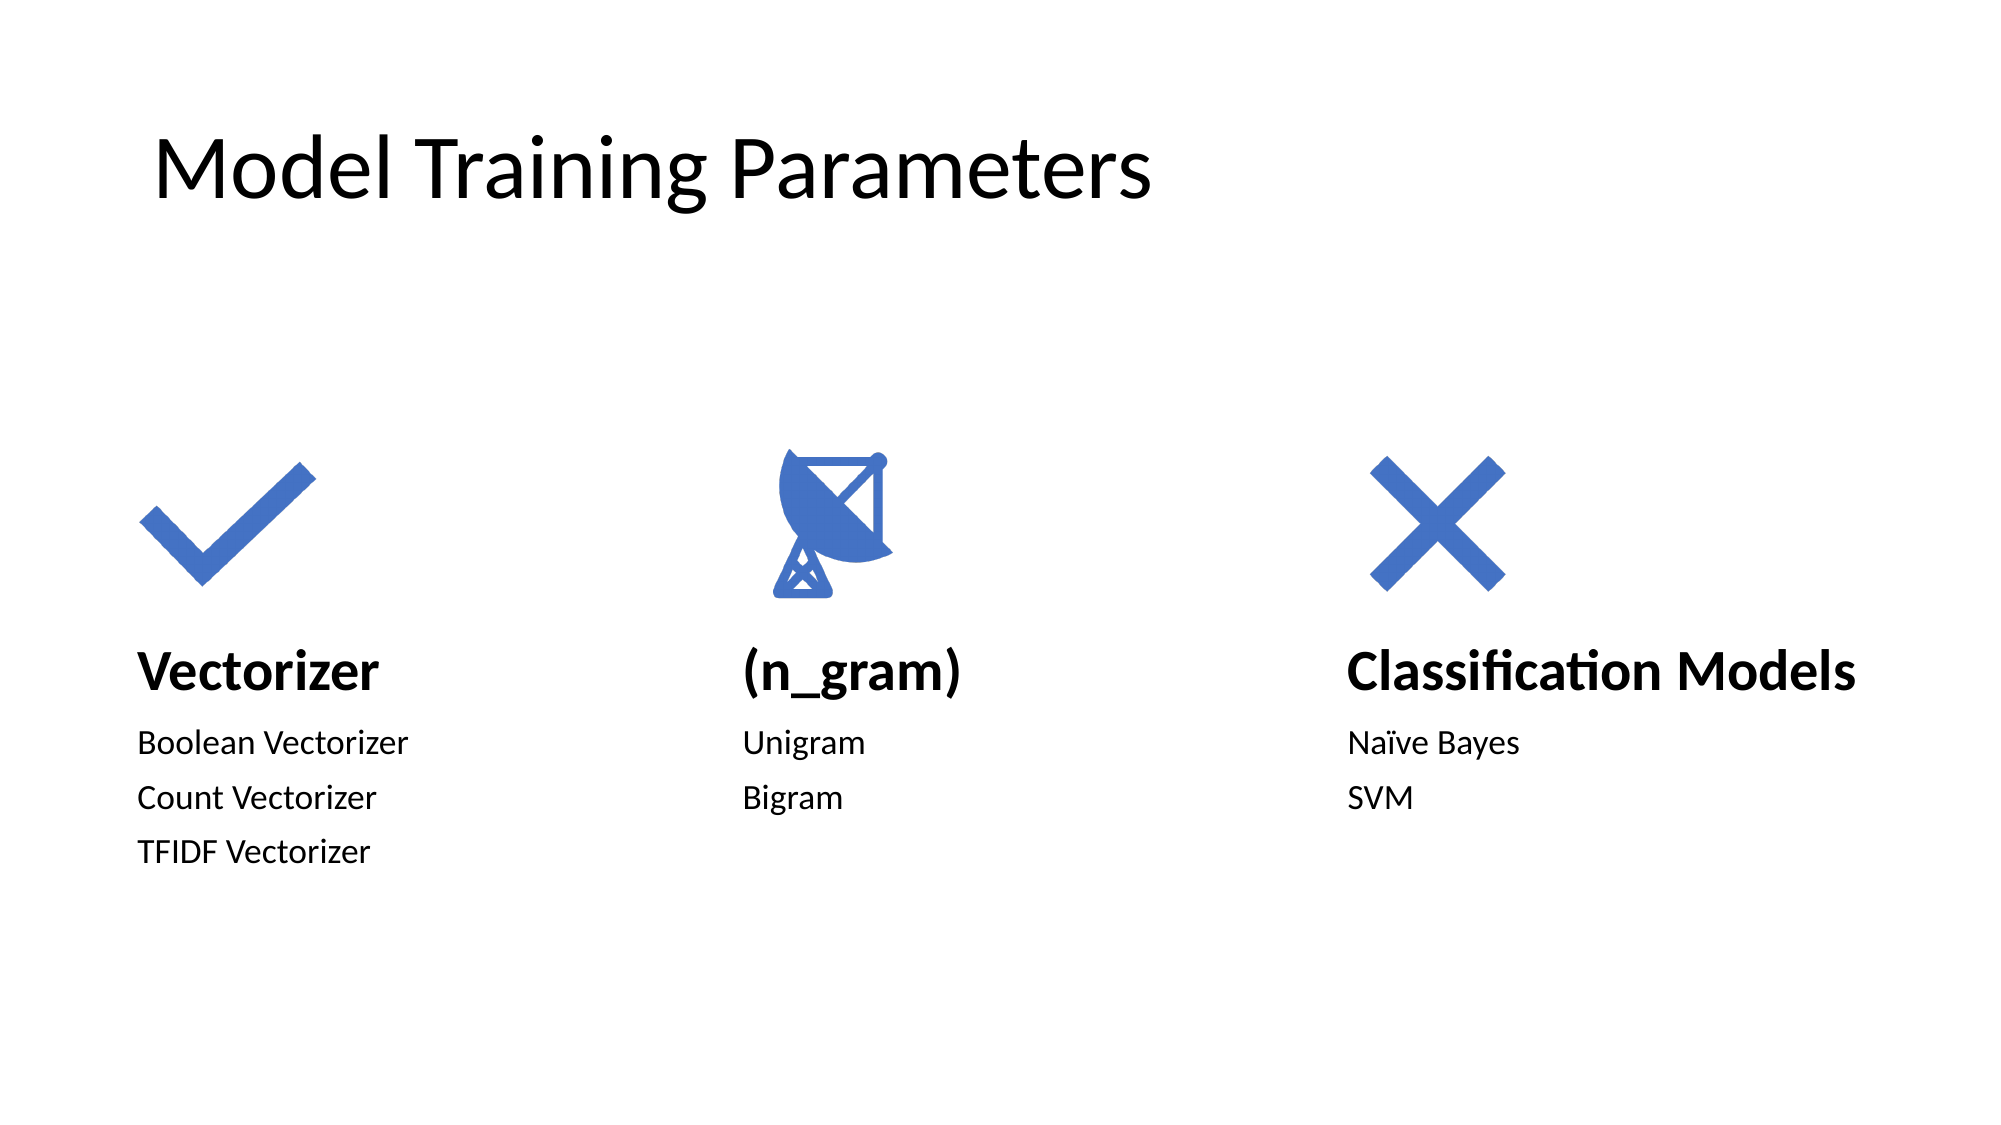

# Model Training Parameters
Vectorizer
Boolean Vectorizer
Count Vectorizer
TFIDF Vectorizer
(n_gram)
Unigram
Bigram
Classification Models
Naïve Bayes
SVM